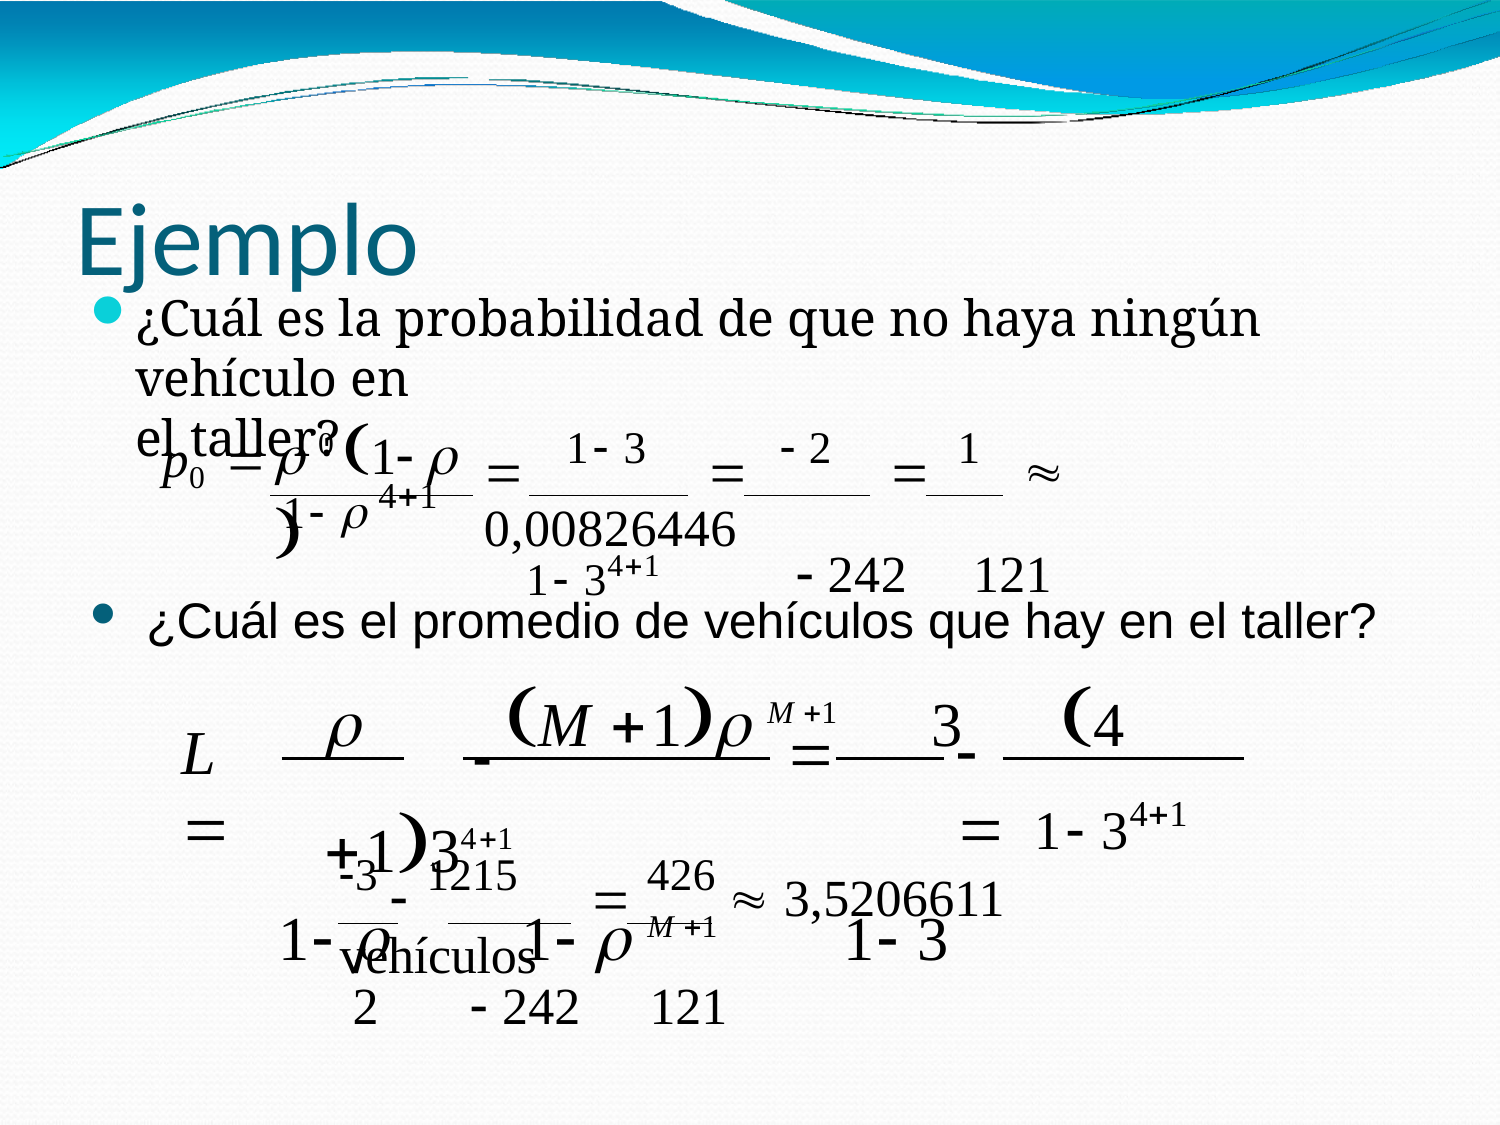

# Ejemplo
¿Cuál es la probabilidad de que no haya ningún vehículo en
el taller?
ρ 0 (1− ρ )
p0 =
1− ρ 4+1
=	1− 3	=	− 2	=	1	≈ 0,00826446
1− 34+1	− 242	121

¿Cuál es el promedio de vehículos que hay en el taller?
ρ	− (M +1)ρ M +1	3	(4 +1)34+1
1− ρ	1− ρ M +1	1− 3
L =
=
−	=
1− 34+1

−3 − 1215	= 426 ≈ 3,5206611 vehículos
2	− 242	121